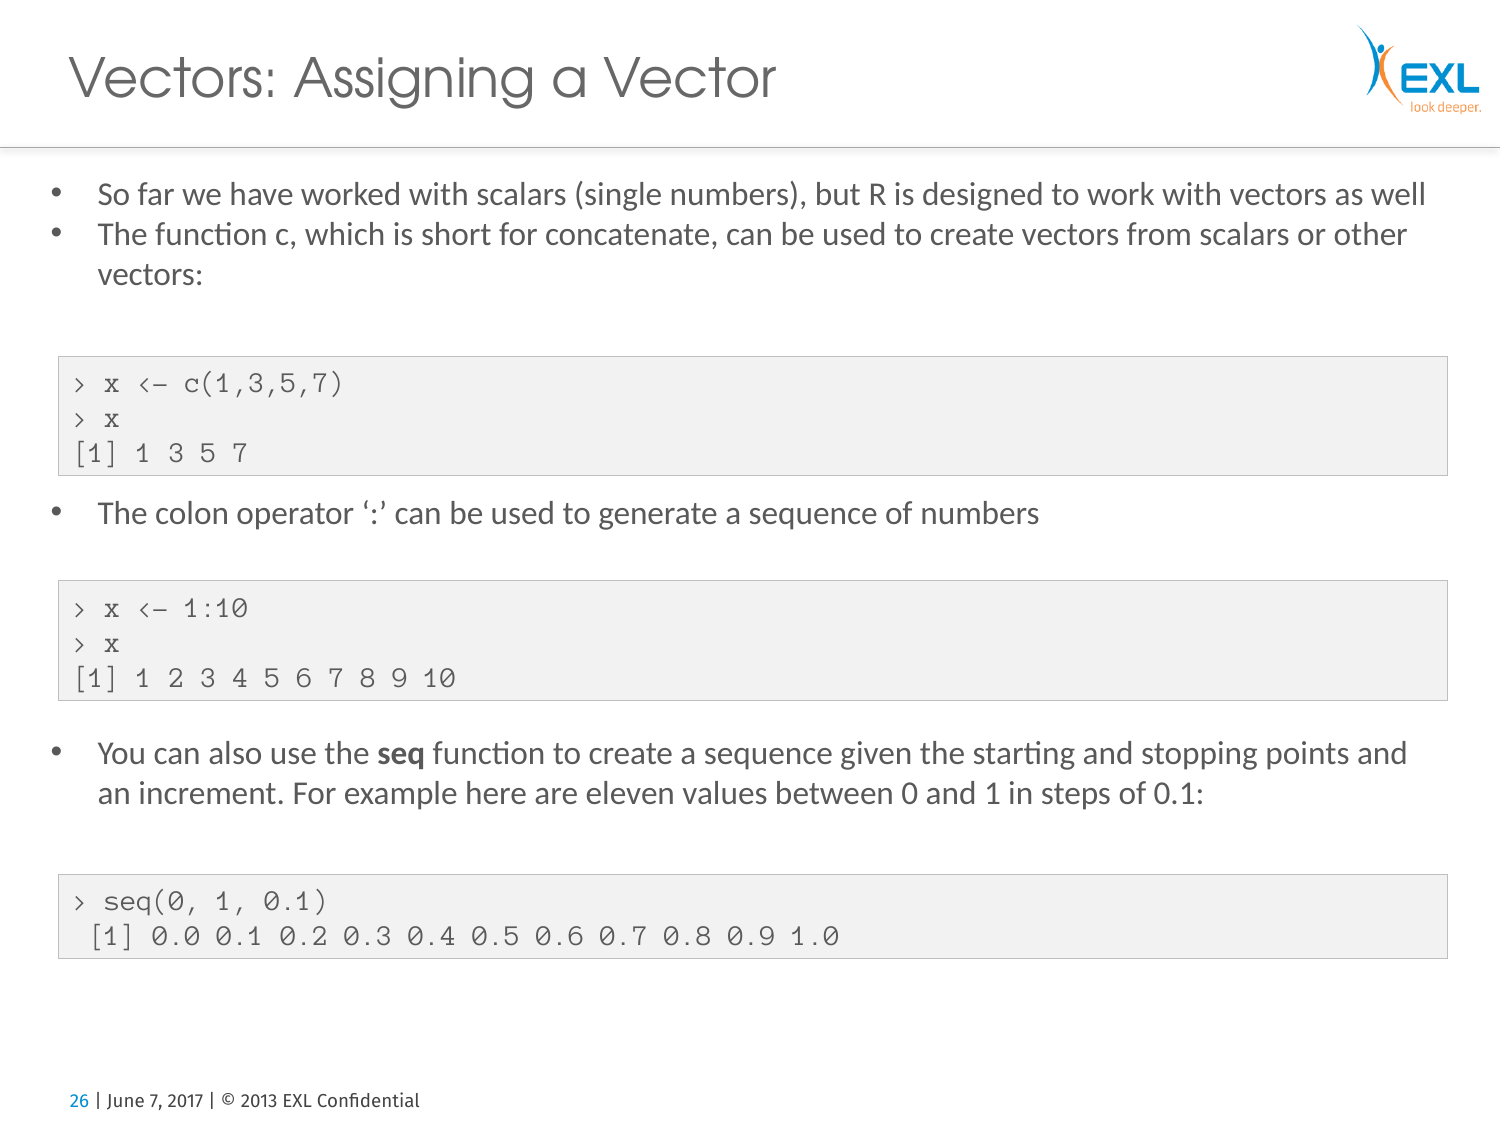

# Vectors: Assigning a Vector
So far we have worked with scalars (single numbers), but R is designed to work with vectors as well
The function c, which is short for concatenate, can be used to create vectors from scalars or other vectors:

The colon operator ‘:’ can be used to generate a sequence of numbers

You can also use the seq function to create a sequence given the starting and stopping points and an increment. For example here are eleven values between 0 and 1 in steps of 0.1:

> x <- c(1,3,5,7)
> x
[1] 1 3 5 7
> x <- 1:10
> x
[1] 1 2 3 4 5 6 7 8 9 10
> seq(0, 1, 0.1)
 [1] 0.0 0.1 0.2 0.3 0.4 0.5 0.6 0.7 0.8 0.9 1.0